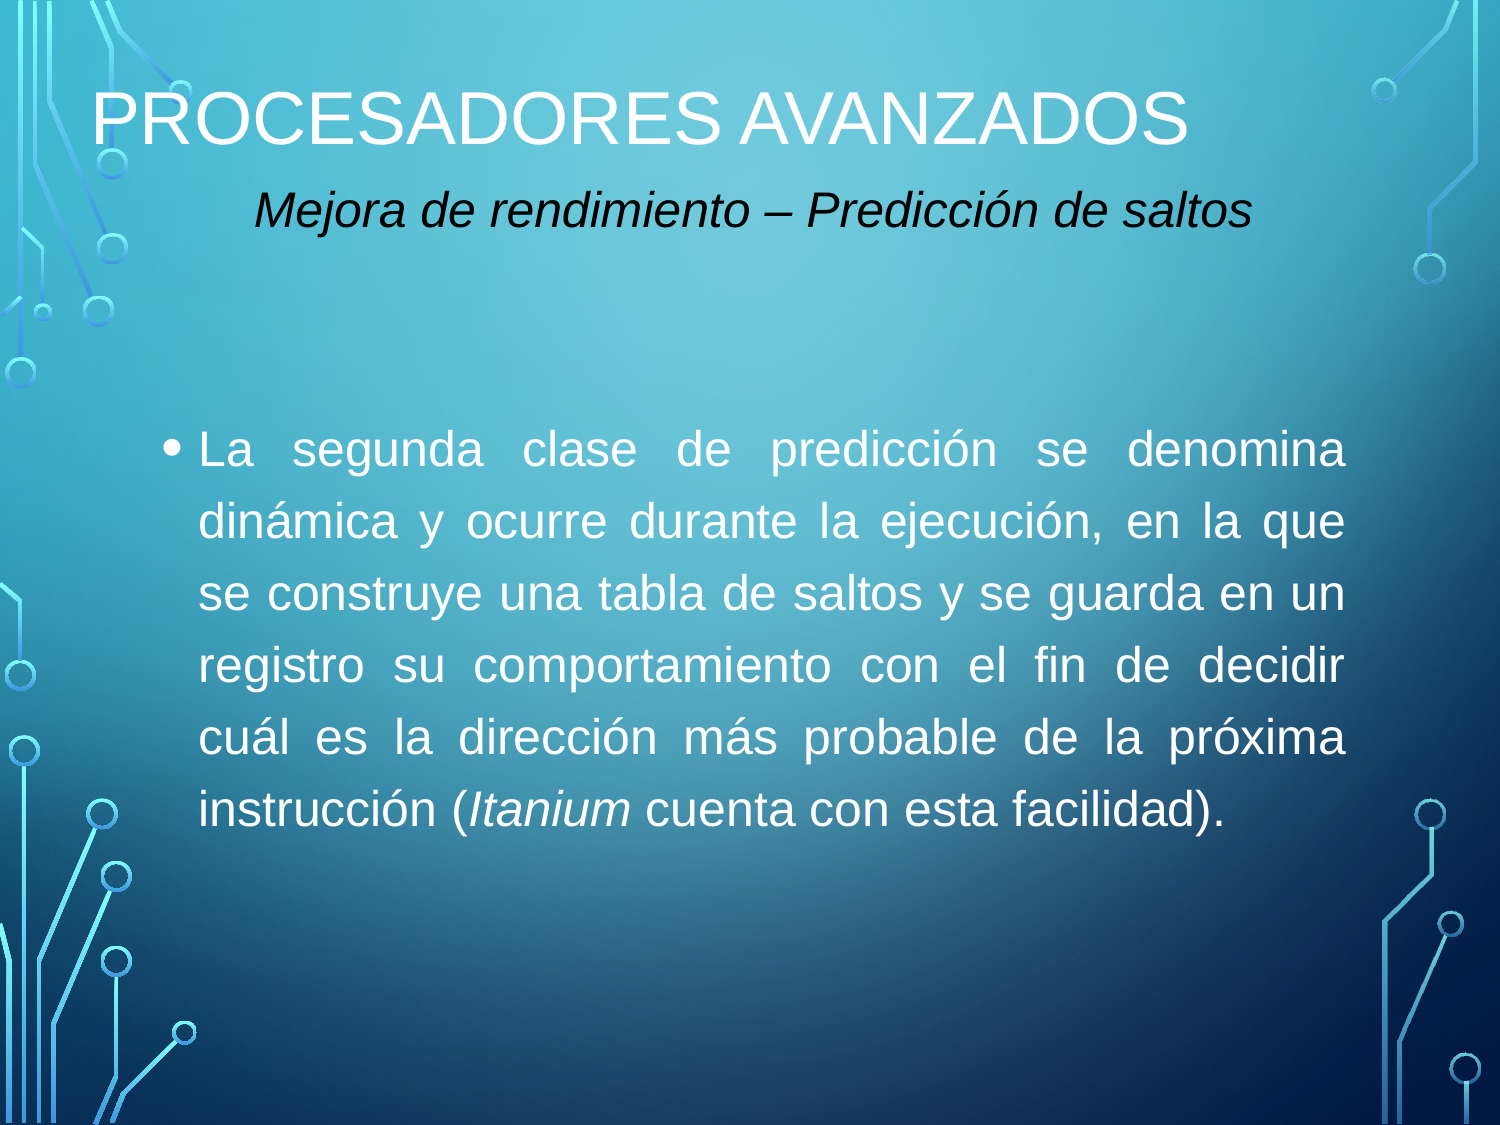

# Procesadores Avanzados
Mejora de rendimiento – Predicción de saltos
La segunda clase de predicción se denomina dinámica y ocurre durante la ejecución, en la que se construye una tabla de saltos y se guarda en un registro su comportamiento con el fin de decidir cuál es la dirección más probable de la próxima instrucción (Itanium cuenta con esta facilidad).